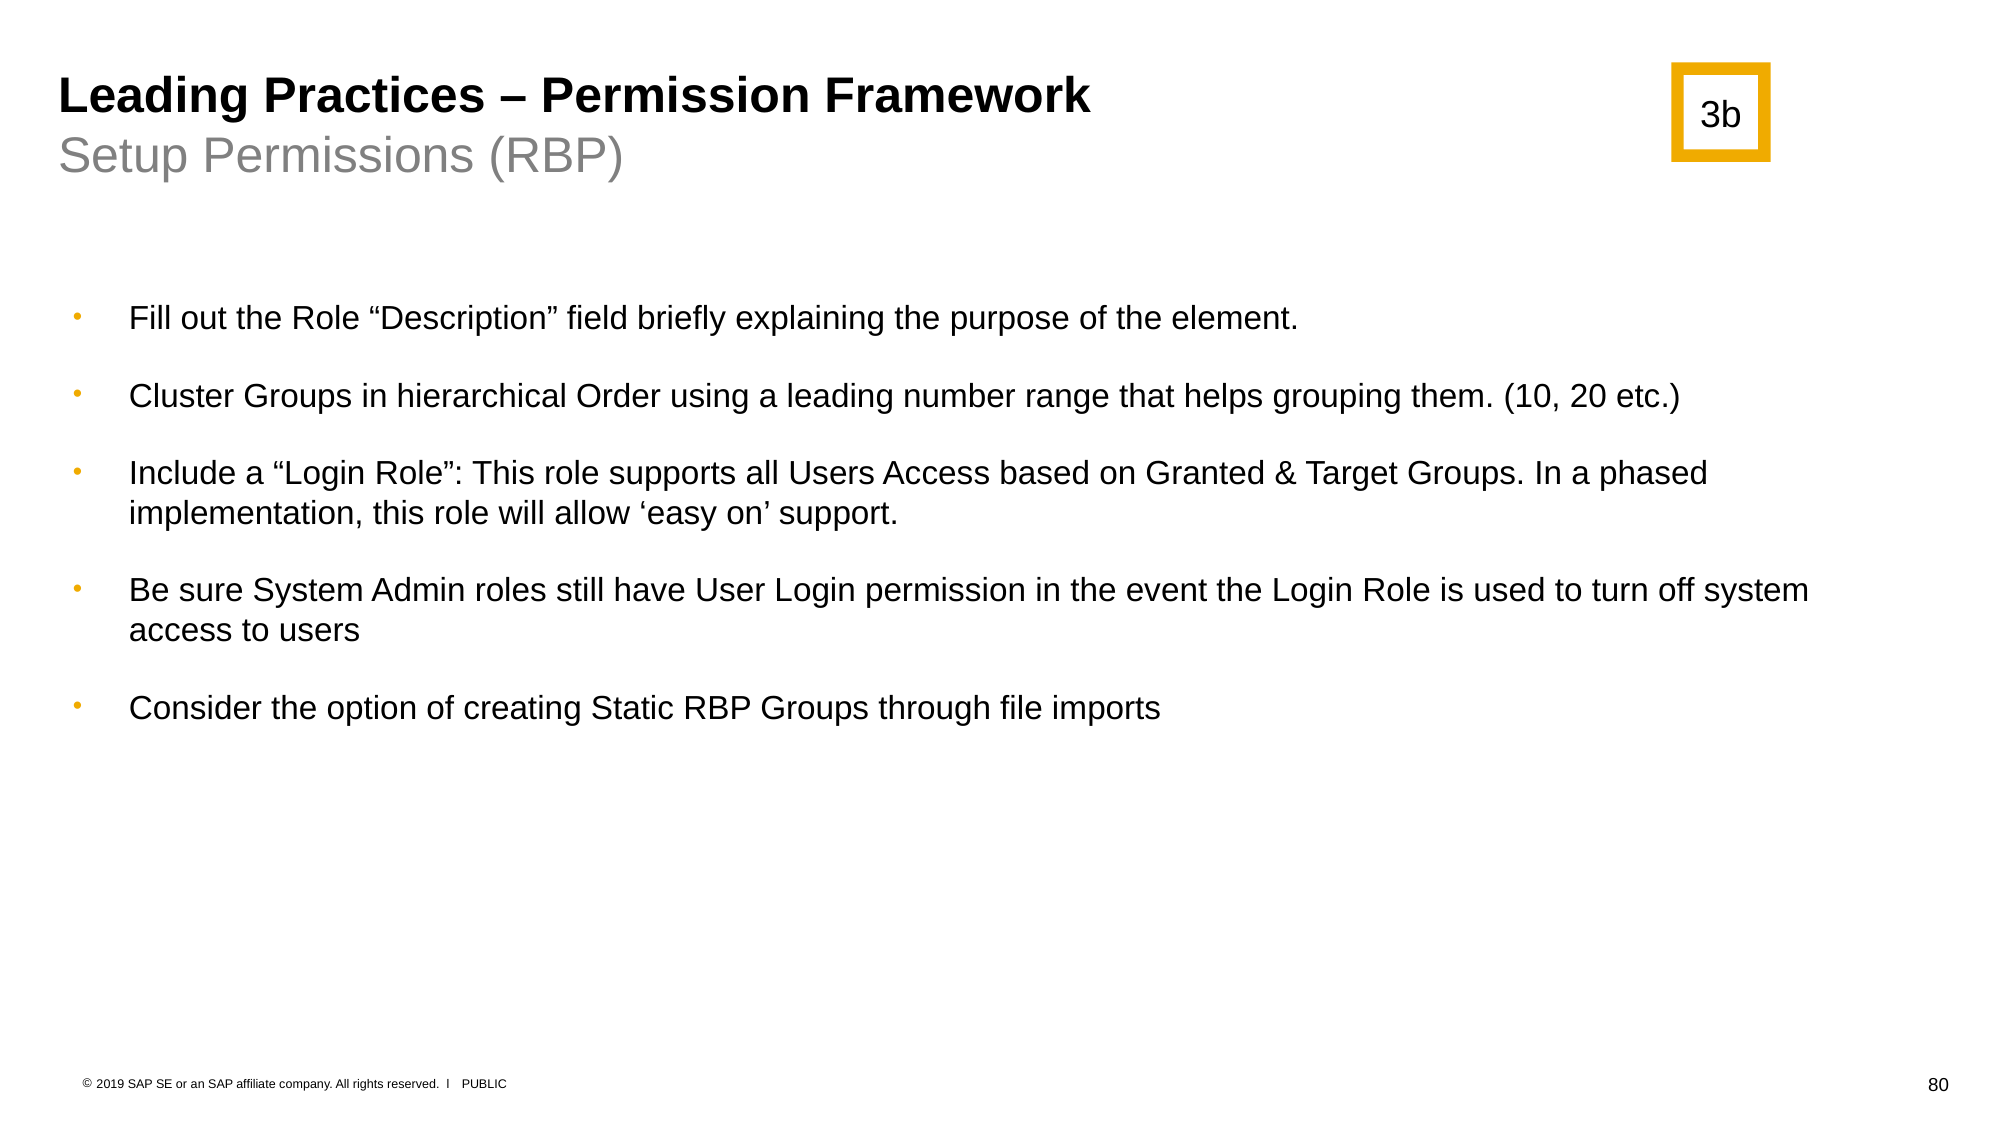

# Leading Practices – Permission Framework Setup Permissions (RBP)
3b

Fill out the Role “Description” field briefly explaining the purpose of the element.
Cluster Groups in hierarchical Order using a leading number range that helps grouping them. (10, 20 etc.)
Include a “Login Role”: This role supports all Users Access based on Granted & Target Groups. In a phased implementation, this role will allow ‘easy on’ support.
Be sure System Admin roles still have User Login permission in the event the Login Role is used to turn off system access to users
Consider the option of creating Static RBP Groups through file imports